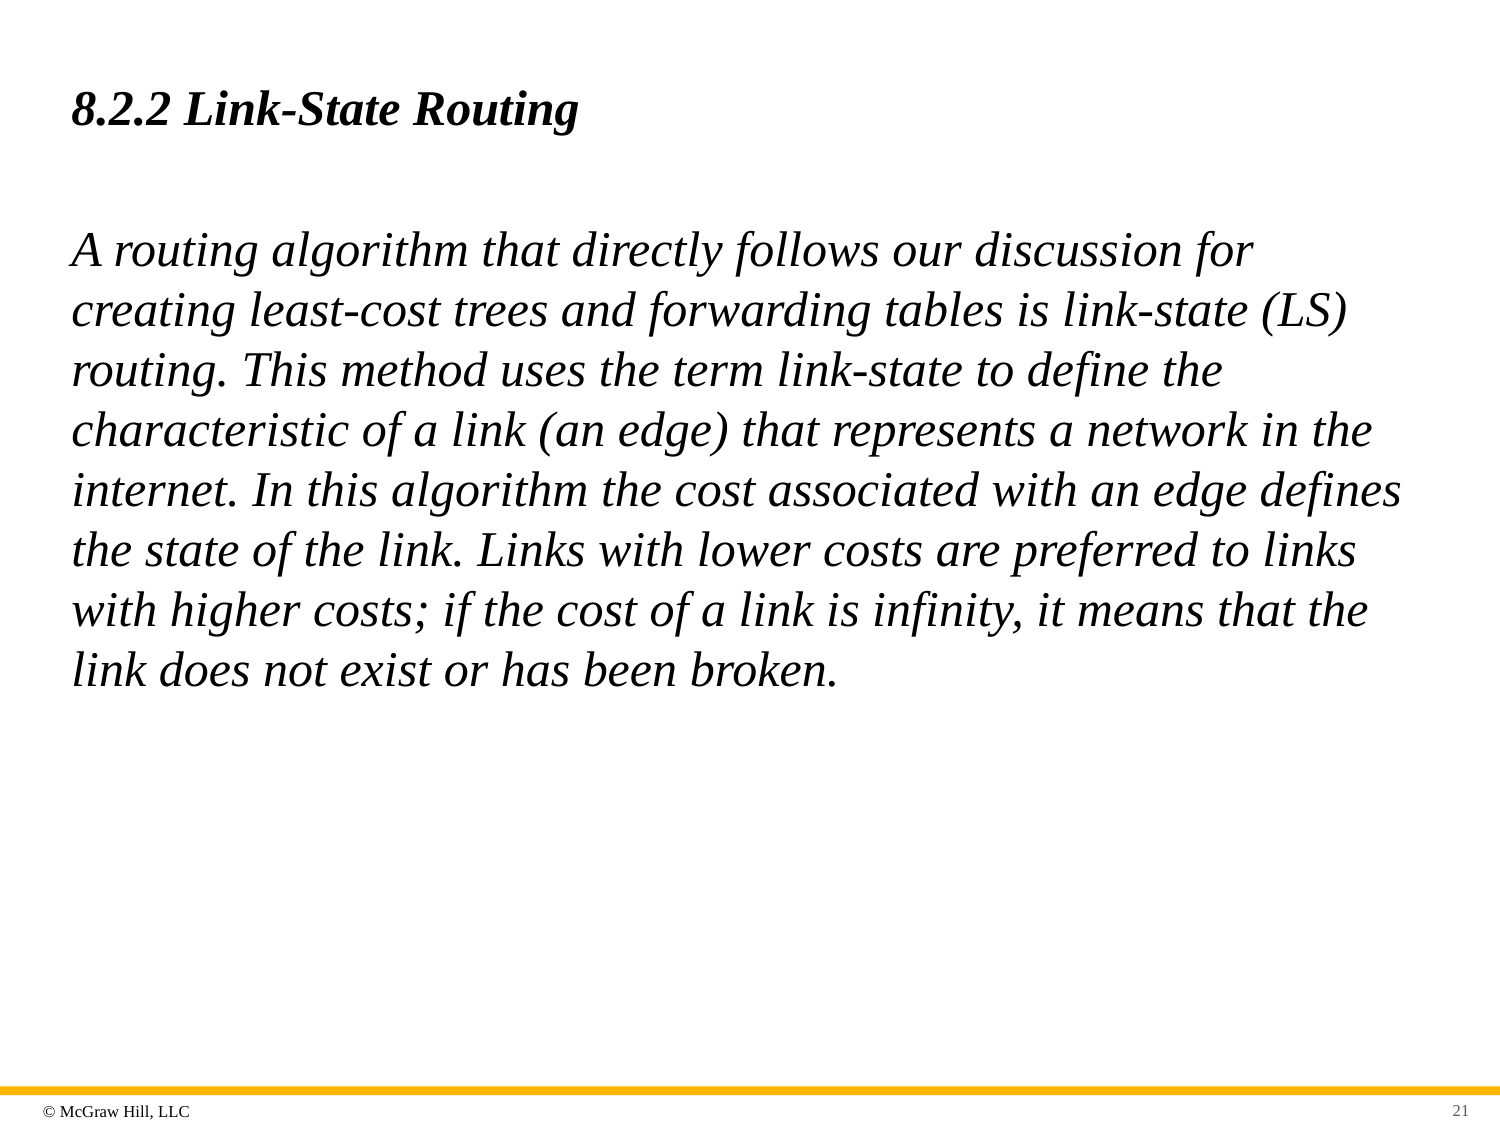

# 8.2.2 Link-State Routing
A routing algorithm that directly follows our discussion for creating least-cost trees and forwarding tables is link-state (LS) routing. This method uses the term link-state to define the characteristic of a link (an edge) that represents a network in the internet. In this algorithm the cost associated with an edge defines the state of the link. Links with lower costs are preferred to links with higher costs; if the cost of a link is infinity, it means that the link does not exist or has been broken.
21